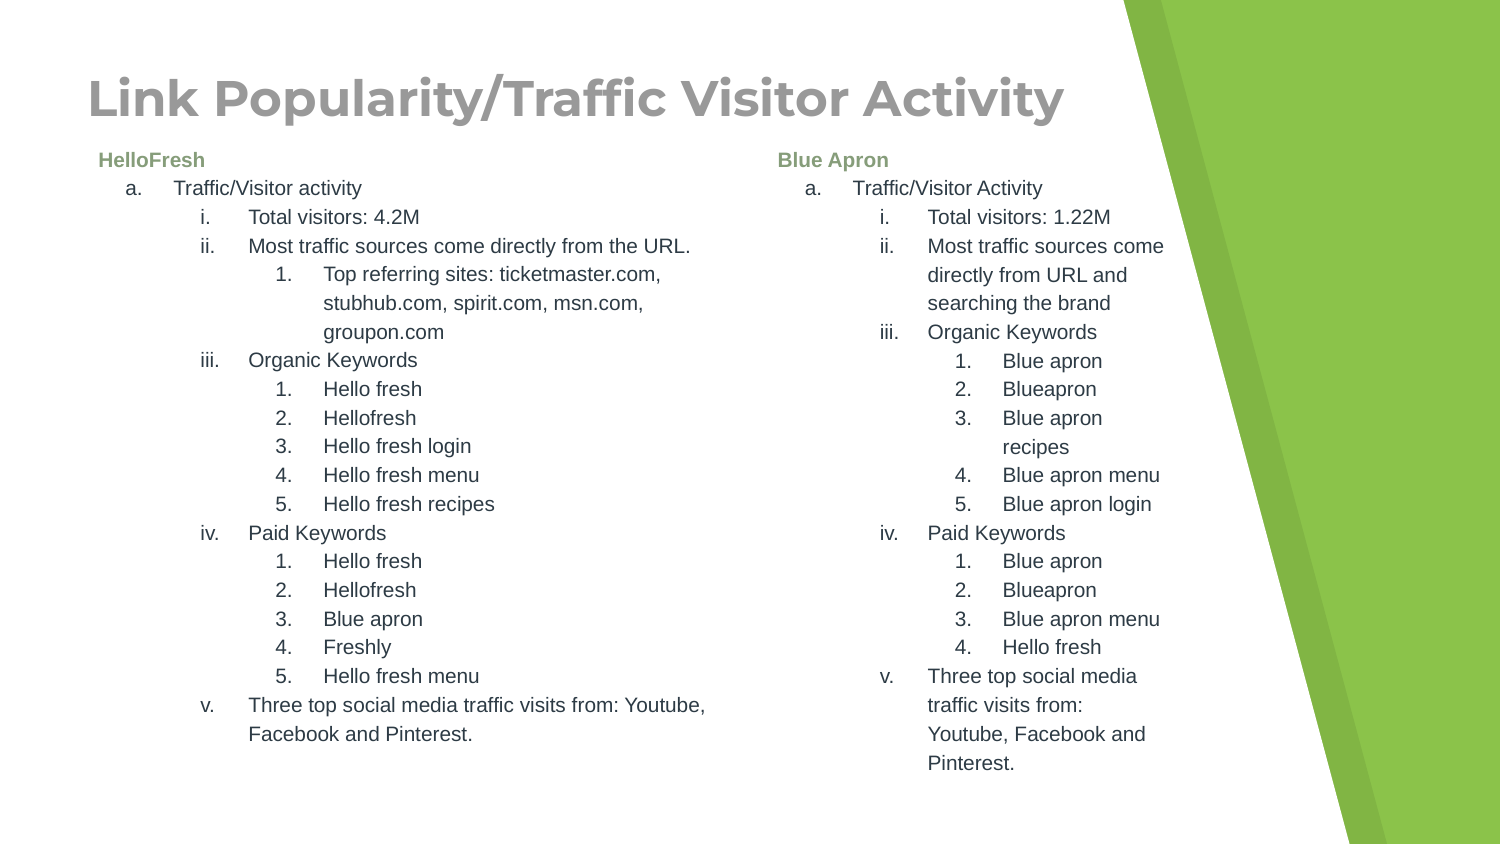

Link Popularity/Traffic Visitor Activity
HelloFresh
Traffic/Visitor activity
Total visitors: 4.2M
Most traffic sources come directly from the URL.
Top referring sites: ticketmaster.com, stubhub.com, spirit.com, msn.com, groupon.com
Organic Keywords
Hello fresh
Hellofresh
Hello fresh login
Hello fresh menu
Hello fresh recipes
Paid Keywords
Hello fresh
Hellofresh
Blue apron
Freshly
Hello fresh menu
Three top social media traffic visits from: Youtube, Facebook and Pinterest.
Blue Apron
Traffic/Visitor Activity
Total visitors: 1.22M
Most traffic sources come directly from URL and searching the brand
Organic Keywords
Blue apron
Blueapron
Blue apron recipes
Blue apron menu
Blue apron login
Paid Keywords
Blue apron
Blueapron
Blue apron menu
Hello fresh
Three top social media traffic visits from: Youtube, Facebook and Pinterest.